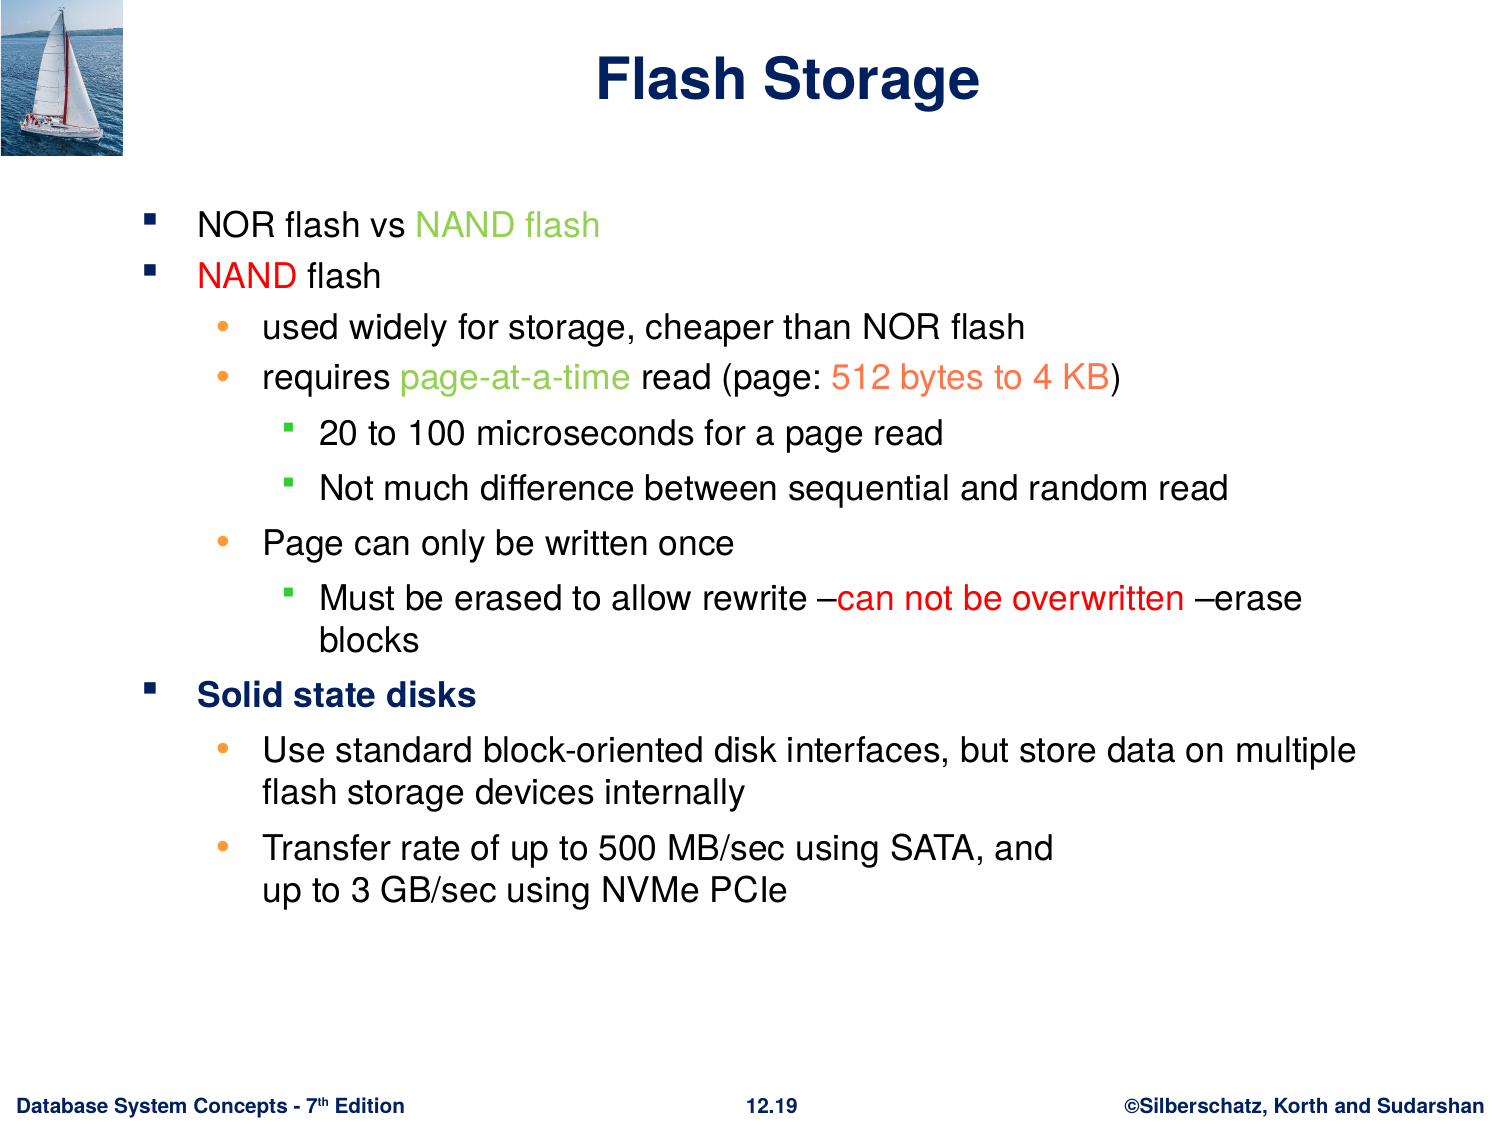

# Flash Storage
NOR flash vs NAND flash
NAND flash
used widely for storage, cheaper than NOR flash
requires page-at-a-time read (page: 512 bytes to 4 KB)
20 to 100 microseconds for a page read
Not much difference between sequential and random read
Page can only be written once
Must be erased to allow rewrite –can not be overwritten –erase blocks
Solid state disks
Use standard block-oriented disk interfaces, but store data on multiple flash storage devices internally
Transfer rate of up to 500 MB/sec using SATA, and
up to 3 GB/sec using NVMe PCIe